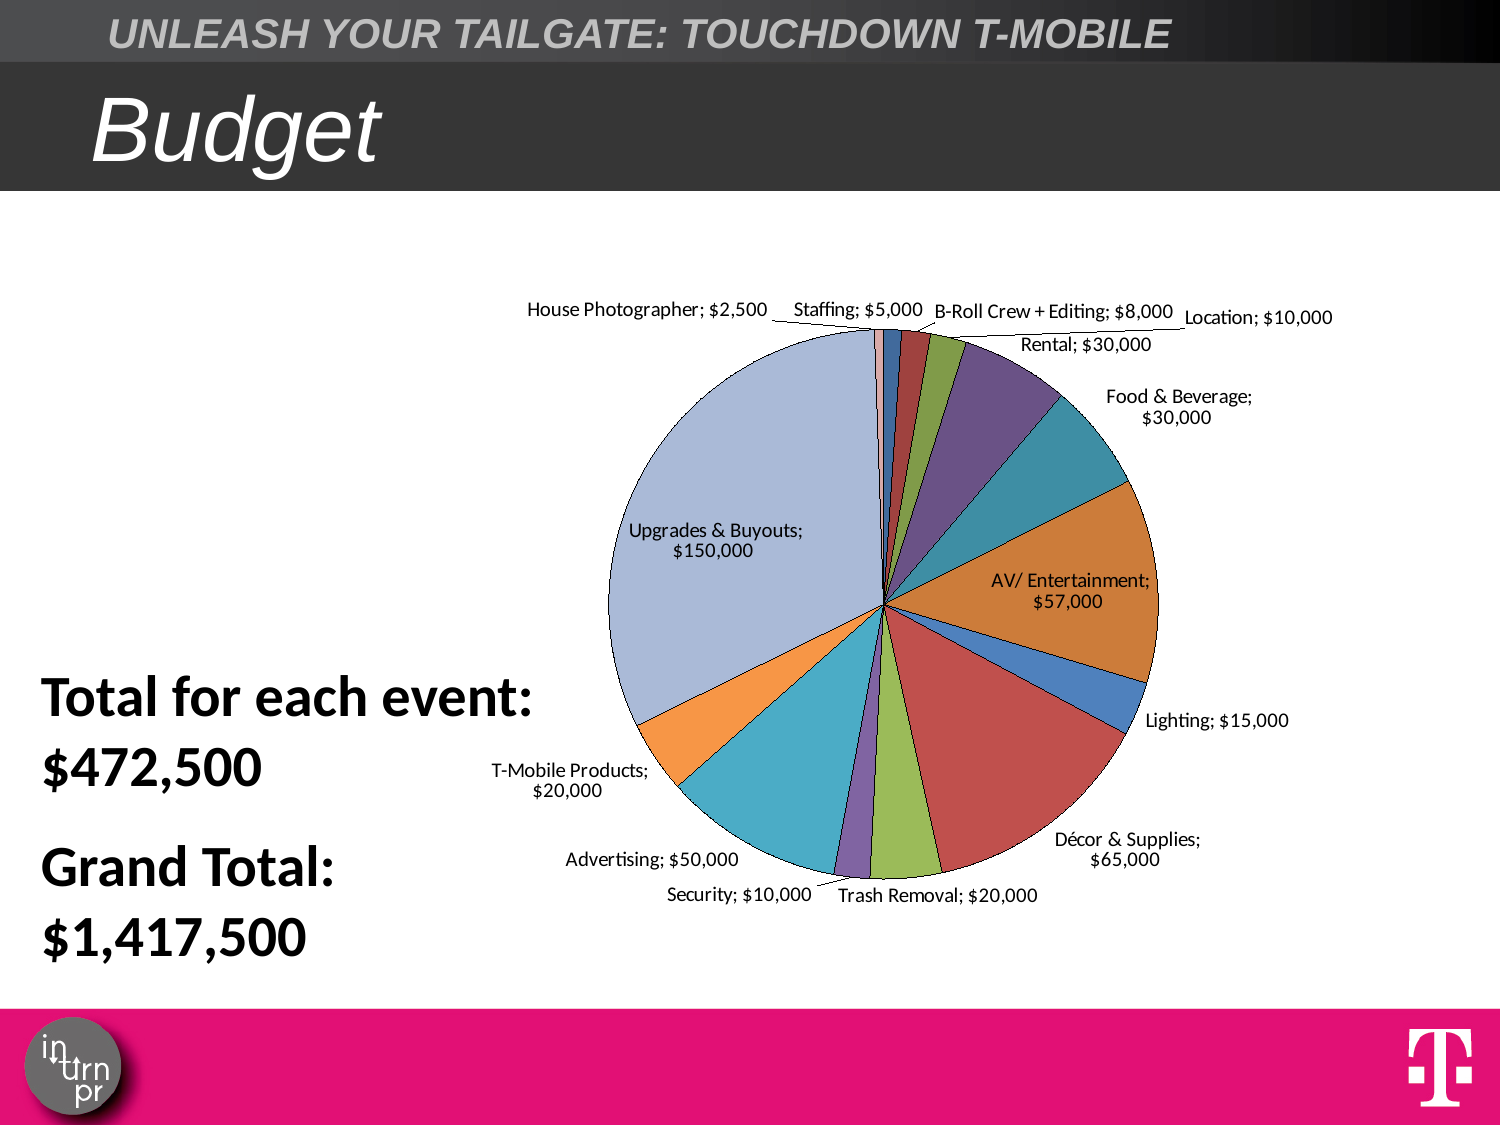

UNLEASH YOUR TAILGATE: TOUCHDOWN T-MOBILE
Budget

### Chart

| Category | Unleash Your Tailgate Budget |
|---|---|
| Staffing | 5000.0 |
| B-Roll Crew + Editing | 8000.0 |
| Location | 10000.0 |
| Rental | 30000.0 |
| Food & Beverage | 30000.0 |
| AV/ Entertainment | 57000.0 |
| Lighting | 15000.0 |
| Décor & Supplies | 65000.0 |
| Trash Removal | 20000.0 |
| Security | 10000.0 |
| Advertising | 50000.0 |
| T-Mobile Products | 20000.0 |
| Upgrades & Buyouts | 150000.0 |
| House Photographer | 2500.0 |
Total for each event: $472,500
Grand Total: $1,417,500